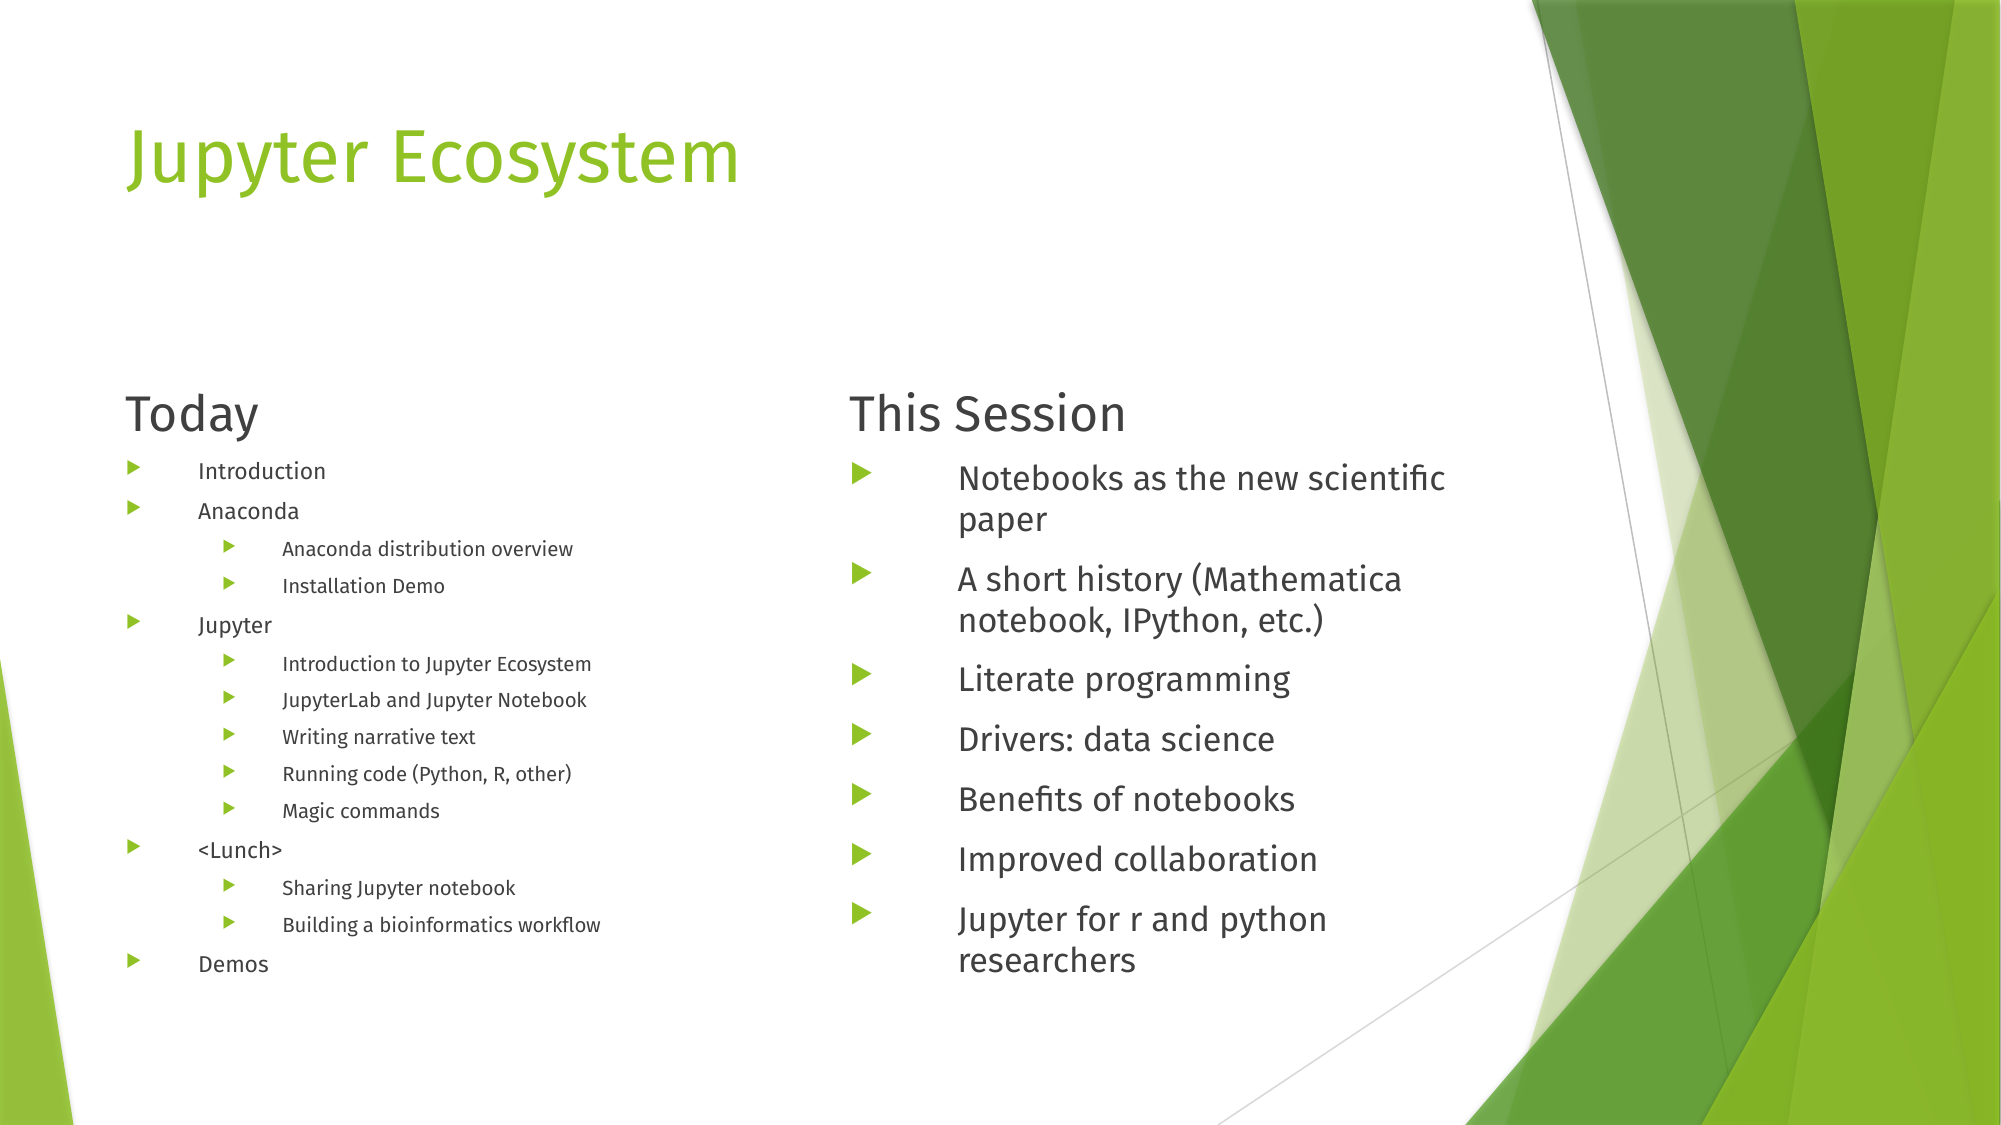

# Jupyter Ecosystem
Today
This Session
Introduction
Anaconda
Anaconda distribution overview
Installation Demo
Jupyter
Introduction to Jupyter Ecosystem
JupyterLab and Jupyter Notebook
Writing narrative text
Running code (Python, R, other)
Magic commands
<Lunch>
Sharing Jupyter notebook
Building a bioinformatics workflow
Demos
Notebooks as the new scientific paper
A short history (Mathematica notebook, IPython, etc.)
Literate programming
Drivers: data science
Benefits of notebooks
Improved collaboration
Jupyter for r and python researchers